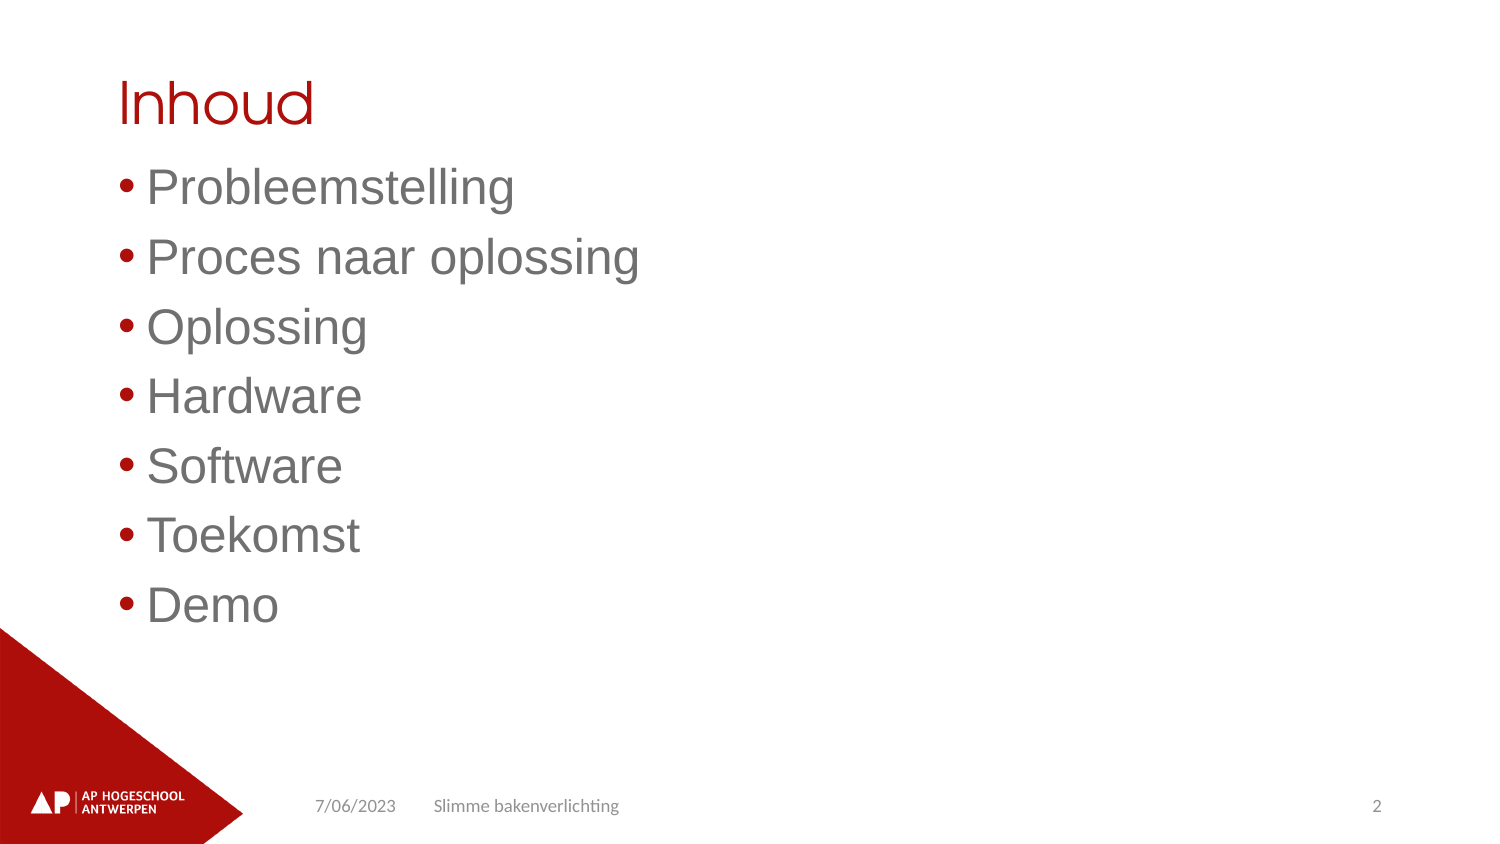

# Inhoud
Probleemstelling
Proces naar oplossing
Oplossing
Hardware
Software
Toekomst
Demo
7/06/2023
Slimme bakenverlichting
2